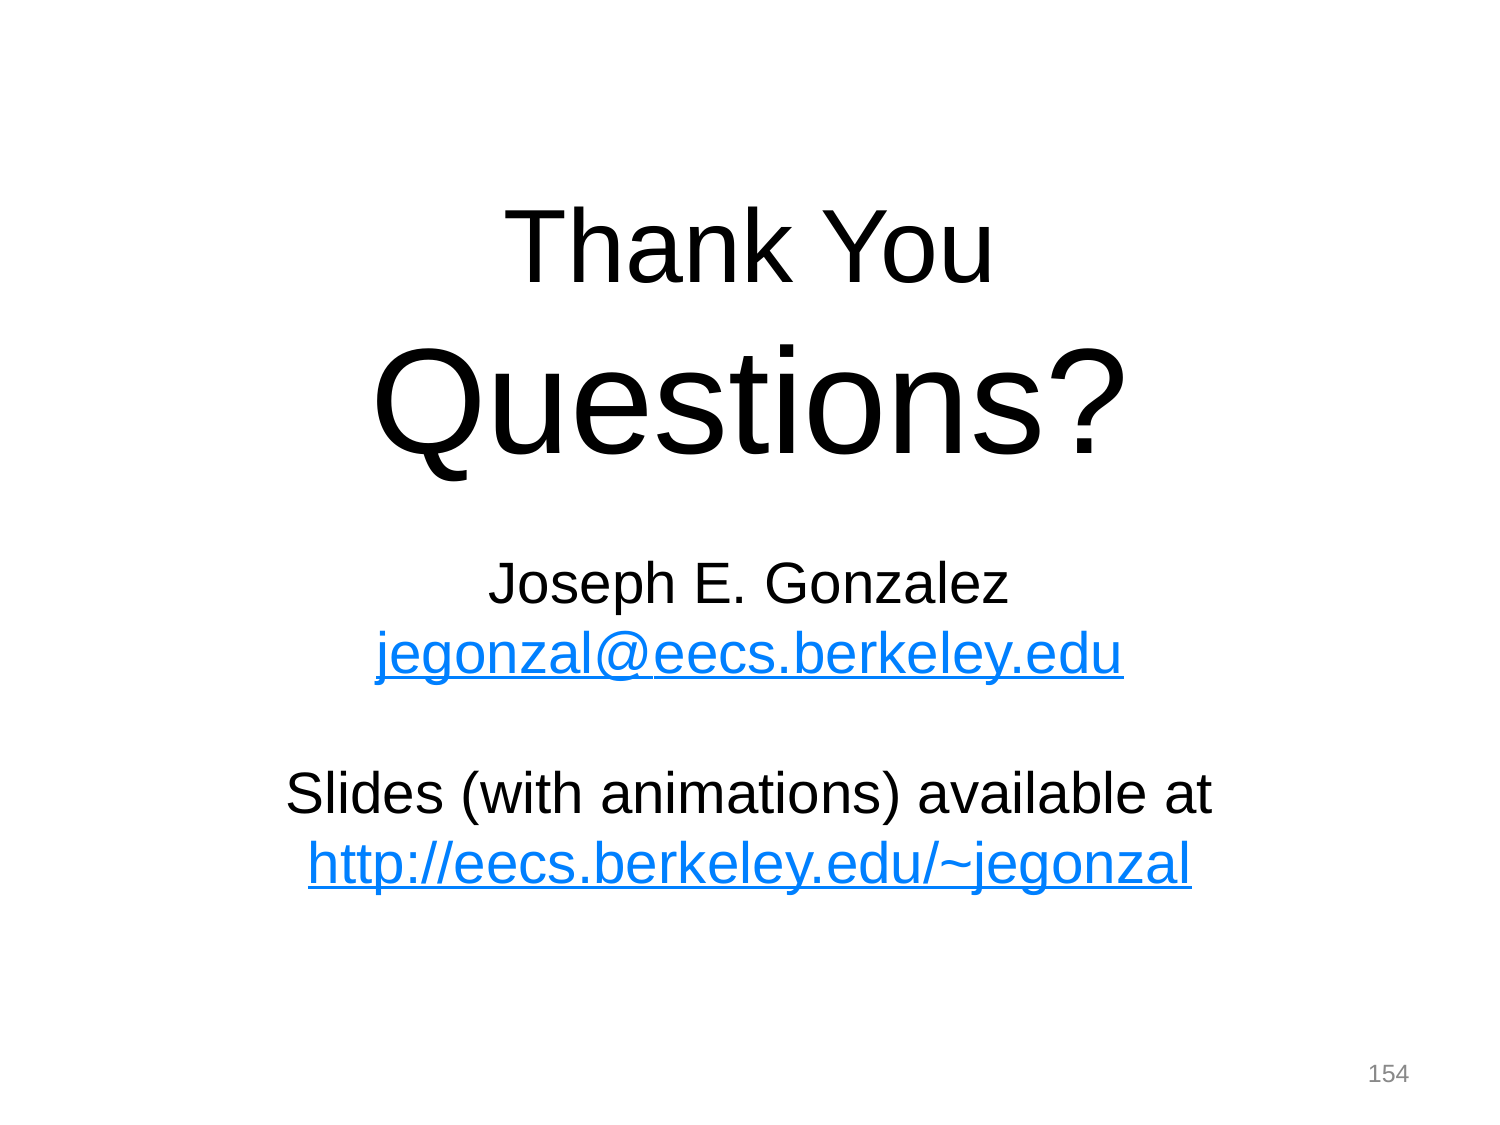

# Thank You Questions?
Joseph E. Gonzalez
jegonzal@eecs.berkeley.edu

Slides (with animations) available at
http://eecs.berkeley.edu/~jegonzal
154